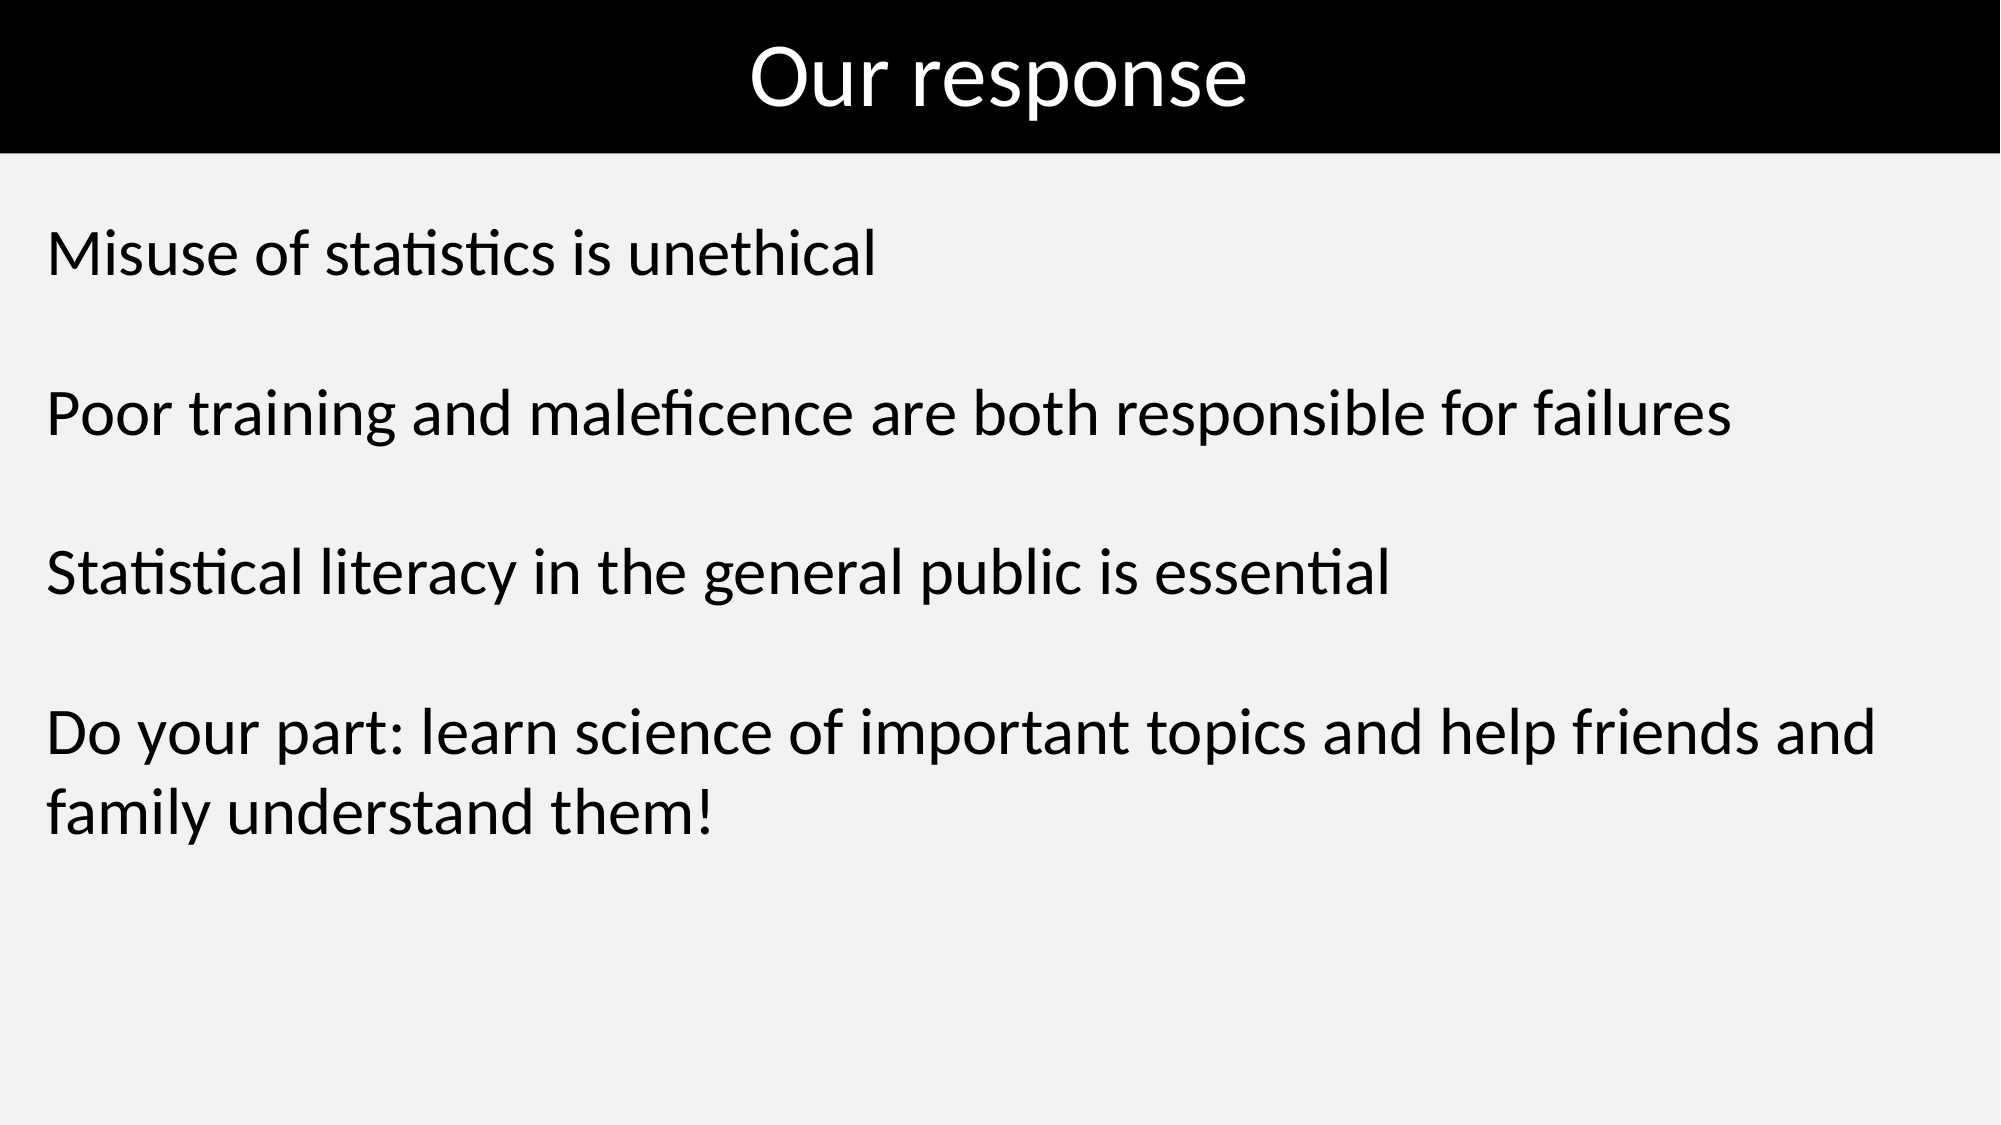

# Our response
Misuse of statistics is unethical
Poor training and maleficence are both responsible for failures
Statistical literacy in the general public is essential
Do your part: learn science of important topics and help friends and family understand them!